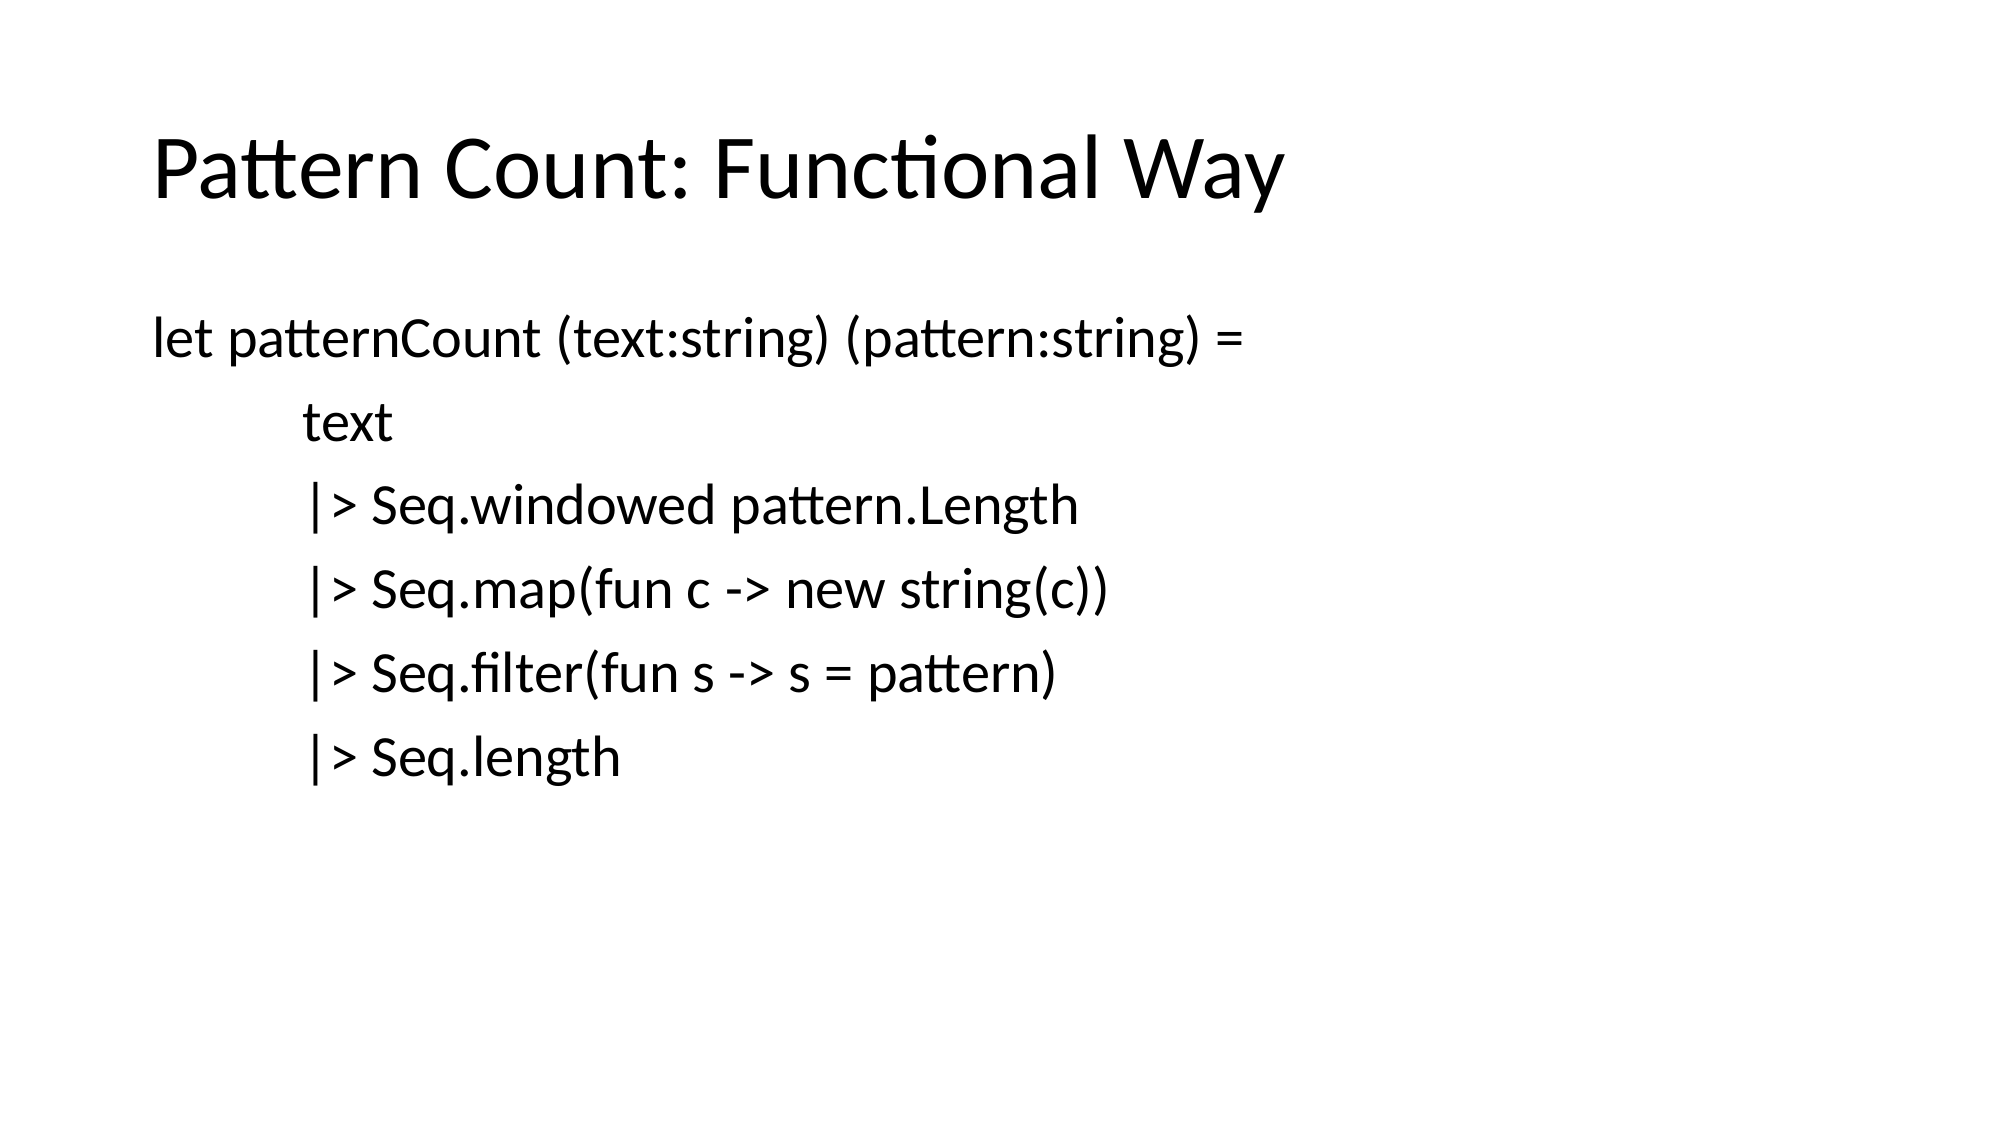

# Pattern Count: Functional Way
let patternCount (text:string) (pattern:string) =
	text
	|> Seq.windowed pattern.Length
	|> Seq.map(fun c -> new string(c))
	|> Seq.filter(fun s -> s = pattern)
	|> Seq.length